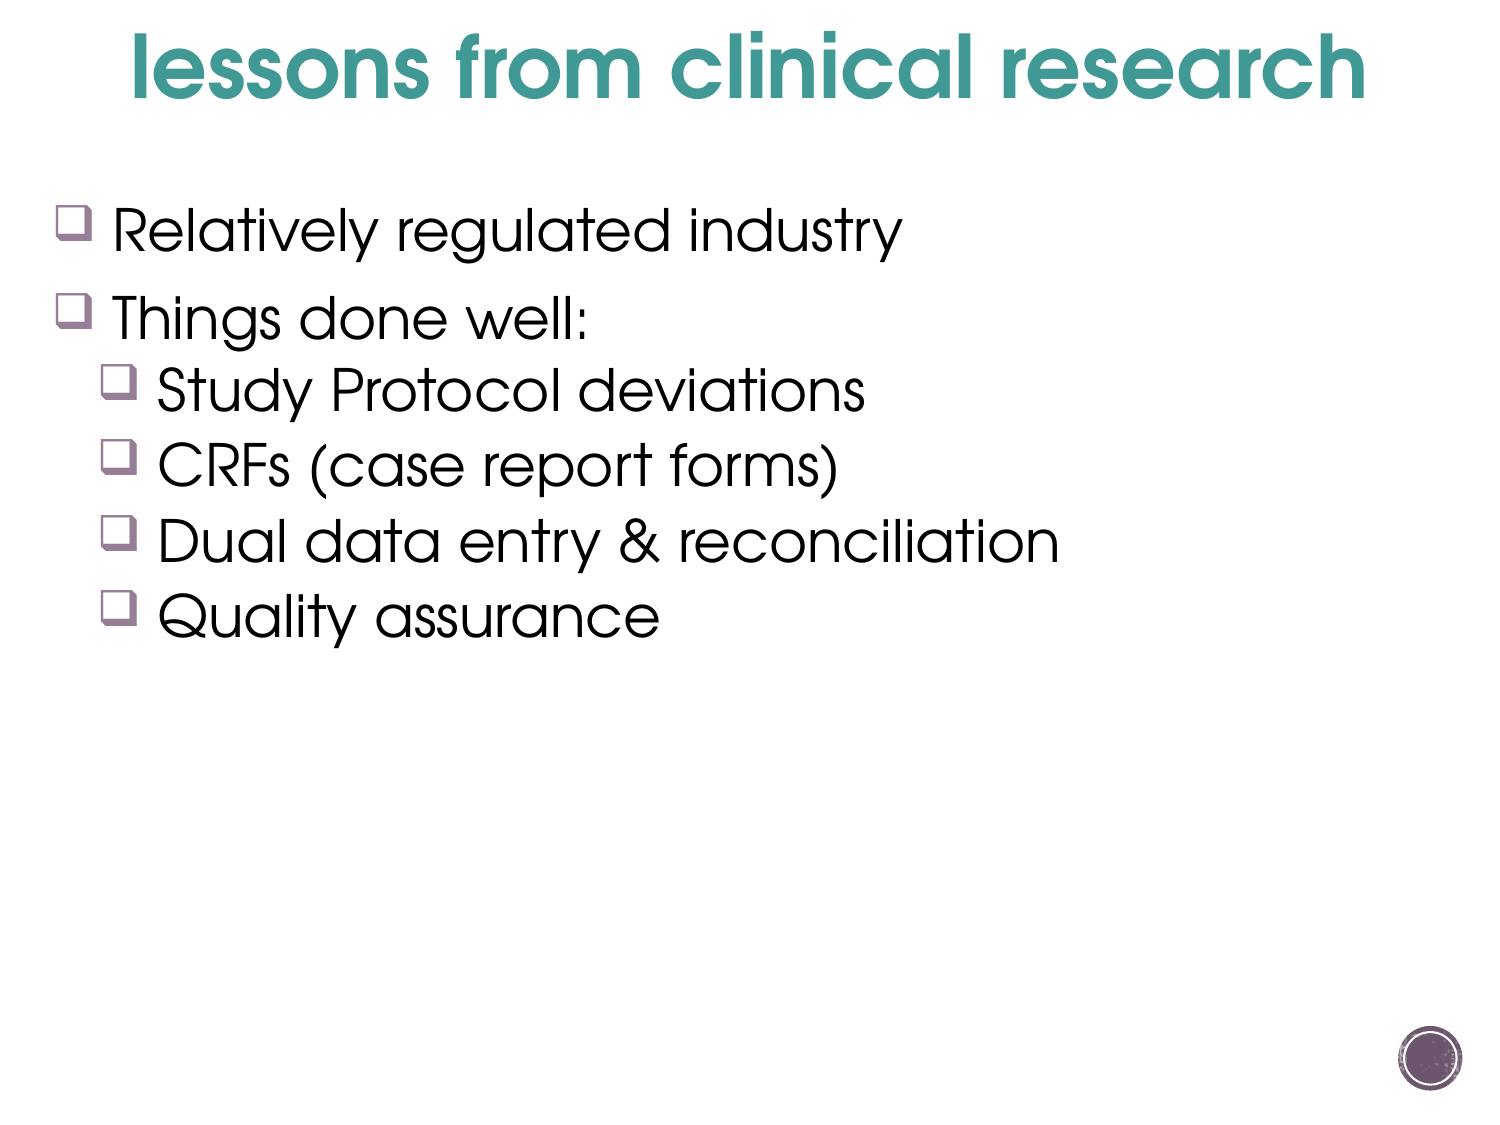

# lessons from clinical research
 Relatively regulated industry
 Things done well:
 Study Protocol deviations
 CRFs (case report forms)
 Dual data entry & reconciliation
 Quality assurance